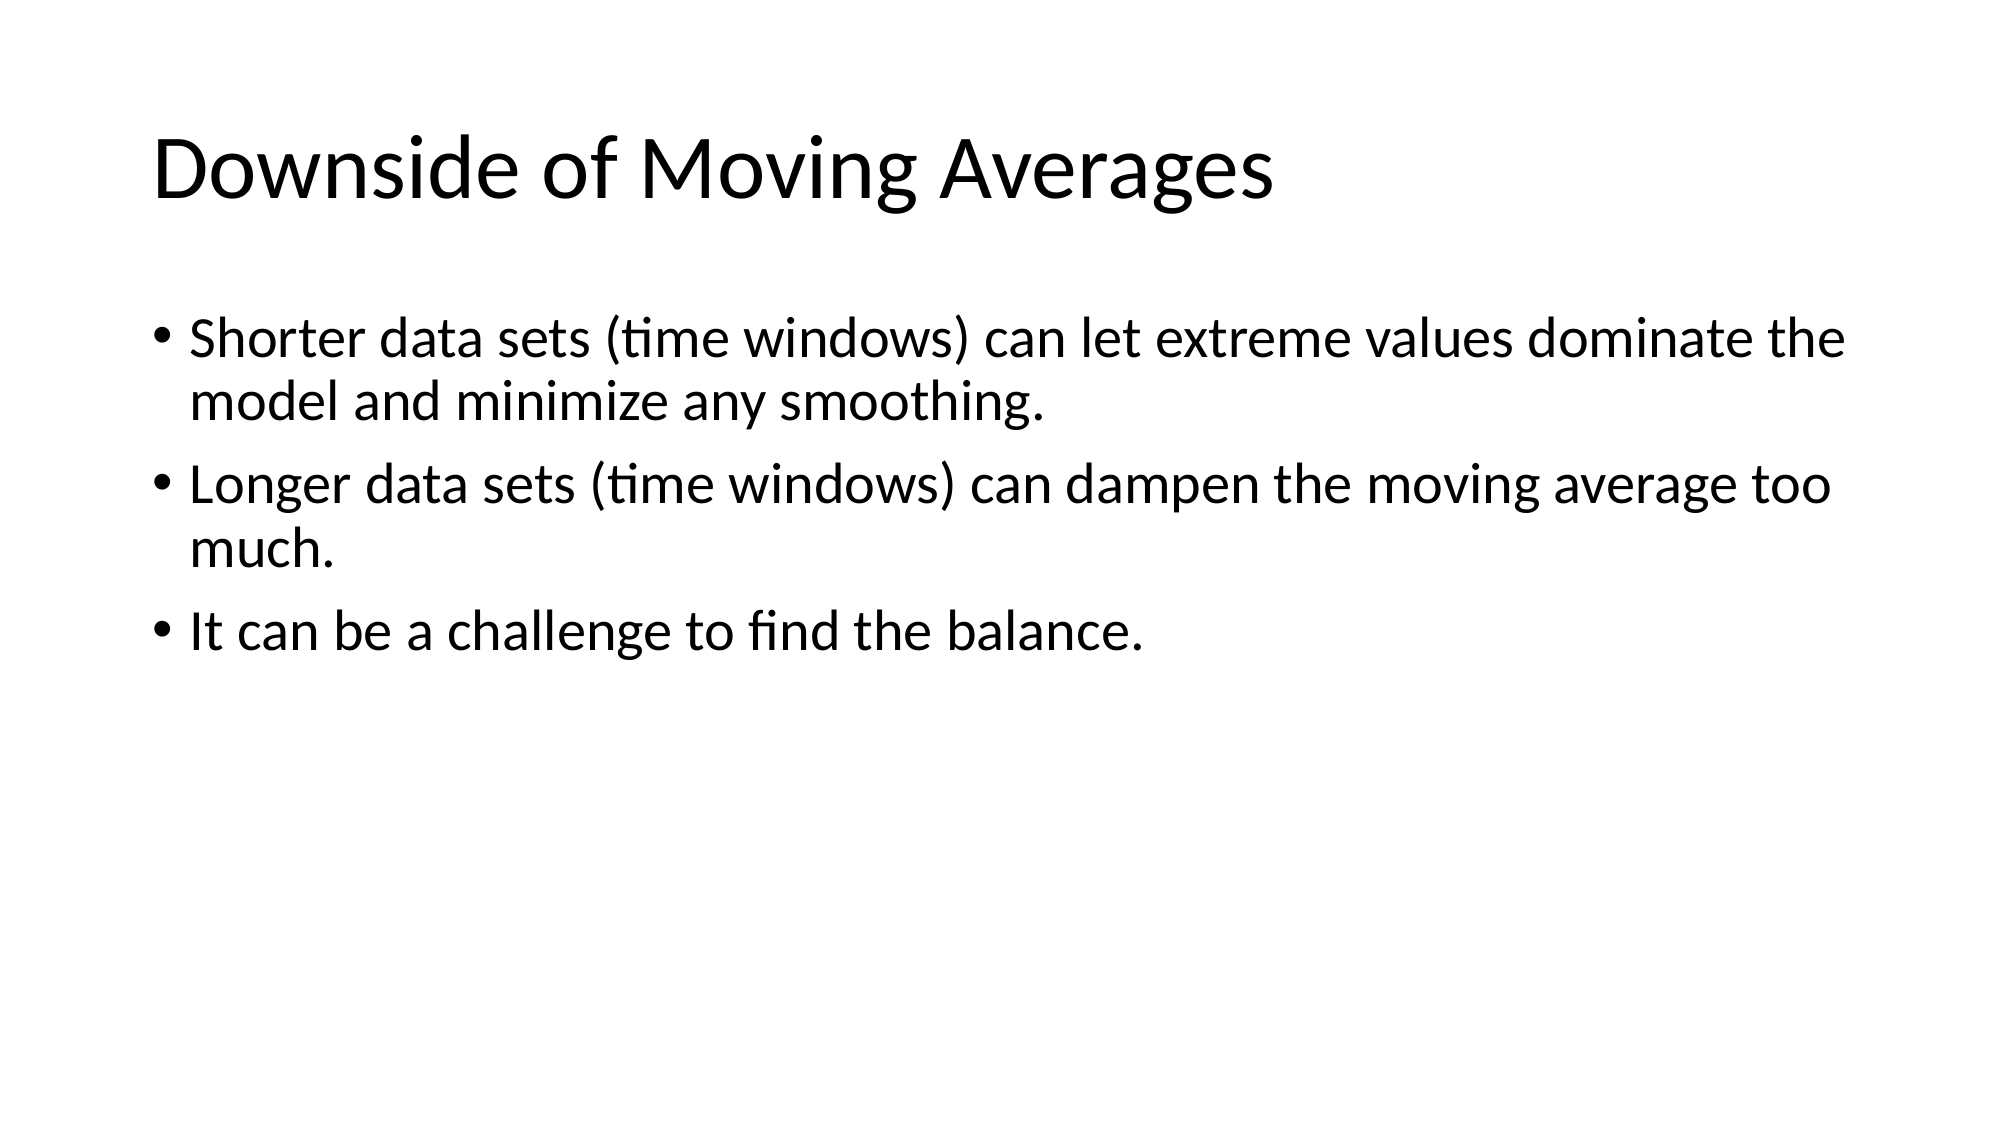

# Downside of Moving Averages
Shorter data sets (time windows) can let extreme values dominate the model and minimize any smoothing.
Longer data sets (time windows) can dampen the moving average too much.
It can be a challenge to find the balance.